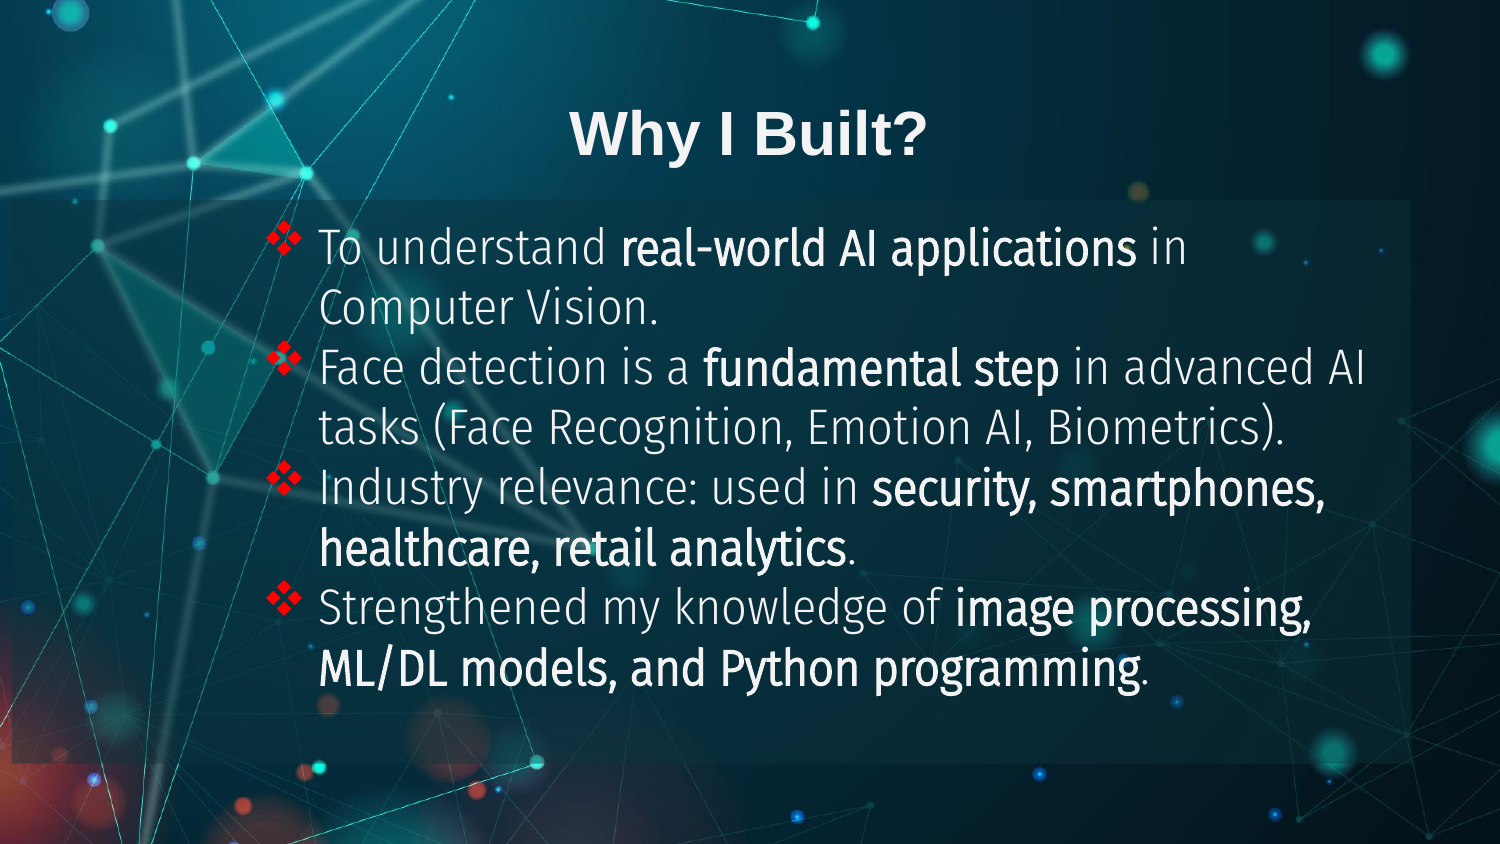

# Why I Built?
To understand real-world AI applications in Computer Vision.
Face detection is a fundamental step in advanced AI tasks (Face Recognition, Emotion AI, Biometrics).
Industry relevance: used in security, smartphones, healthcare, retail analytics.
Strengthened my knowledge of image processing, ML/DL models, and Python programming.